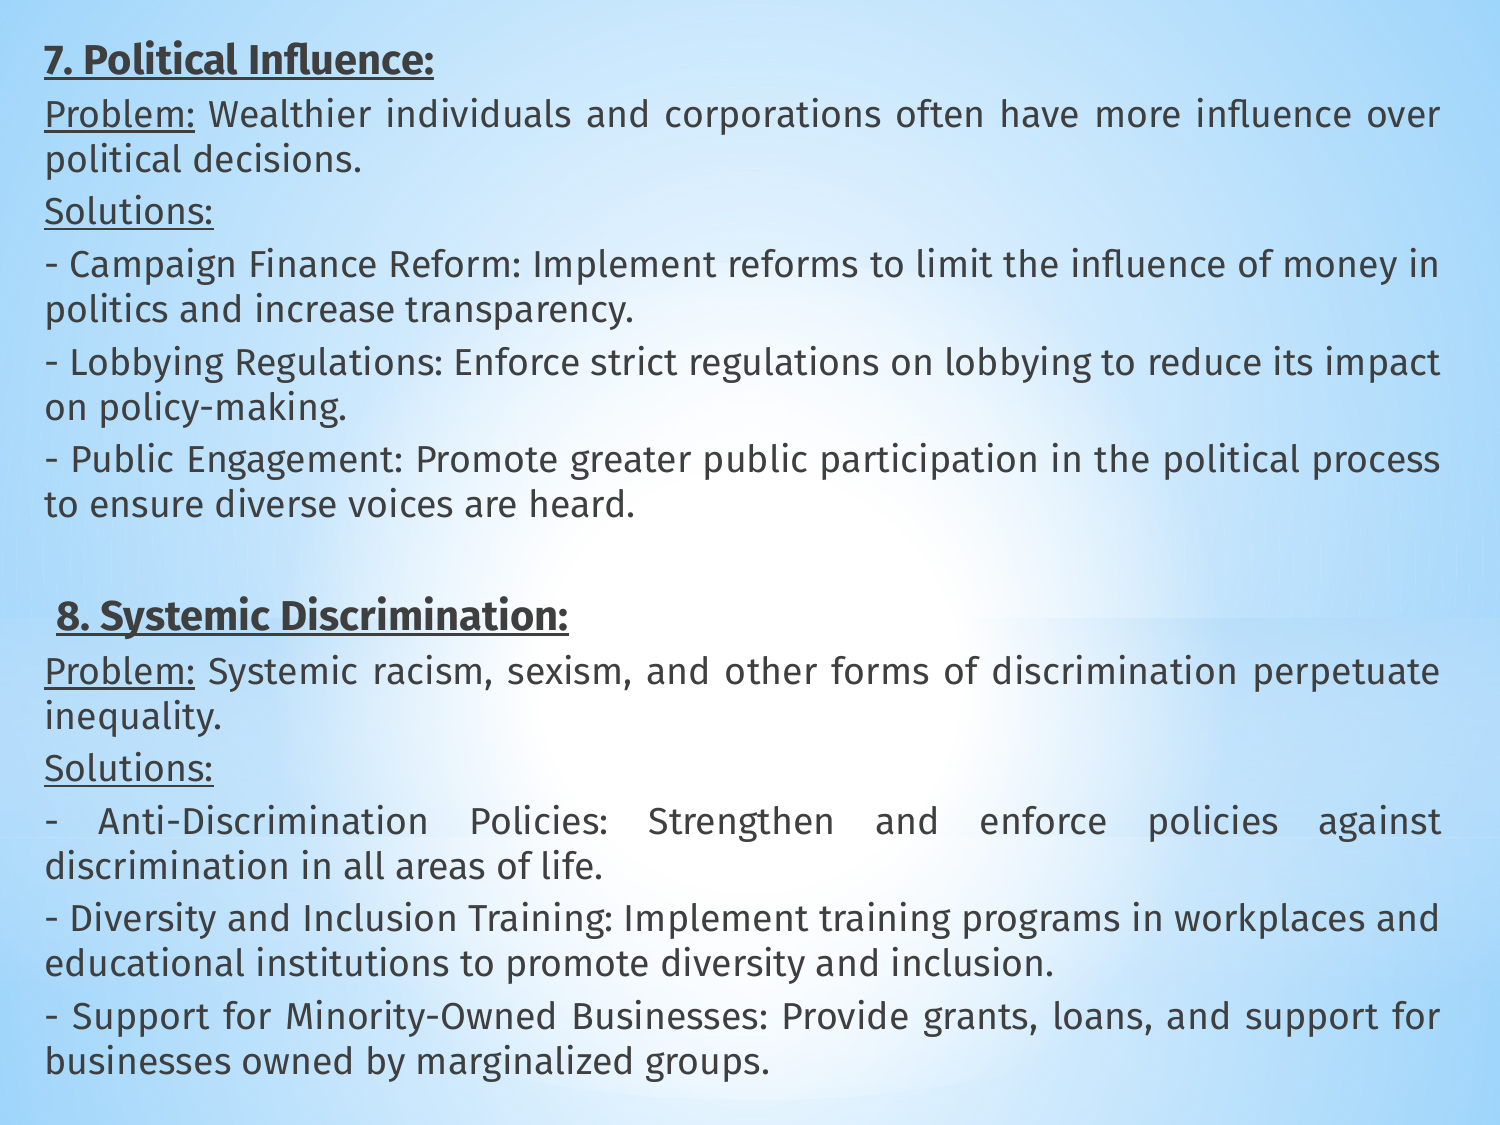

7. Political Influence:
Problem: Wealthier individuals and corporations often have more influence over political decisions.
Solutions:
- Campaign Finance Reform: Implement reforms to limit the influence of money in politics and increase transparency.
- Lobbying Regulations: Enforce strict regulations on lobbying to reduce its impact on policy-making.
- Public Engagement: Promote greater public participation in the political process to ensure diverse voices are heard.

 8. Systemic Discrimination:
Problem: Systemic racism, sexism, and other forms of discrimination perpetuate inequality.
Solutions:
- Anti-Discrimination Policies: Strengthen and enforce policies against discrimination in all areas of life.
- Diversity and Inclusion Training: Implement training programs in workplaces and educational institutions to promote diversity and inclusion.
- Support for Minority-Owned Businesses: Provide grants, loans, and support for businesses owned by marginalized groups.